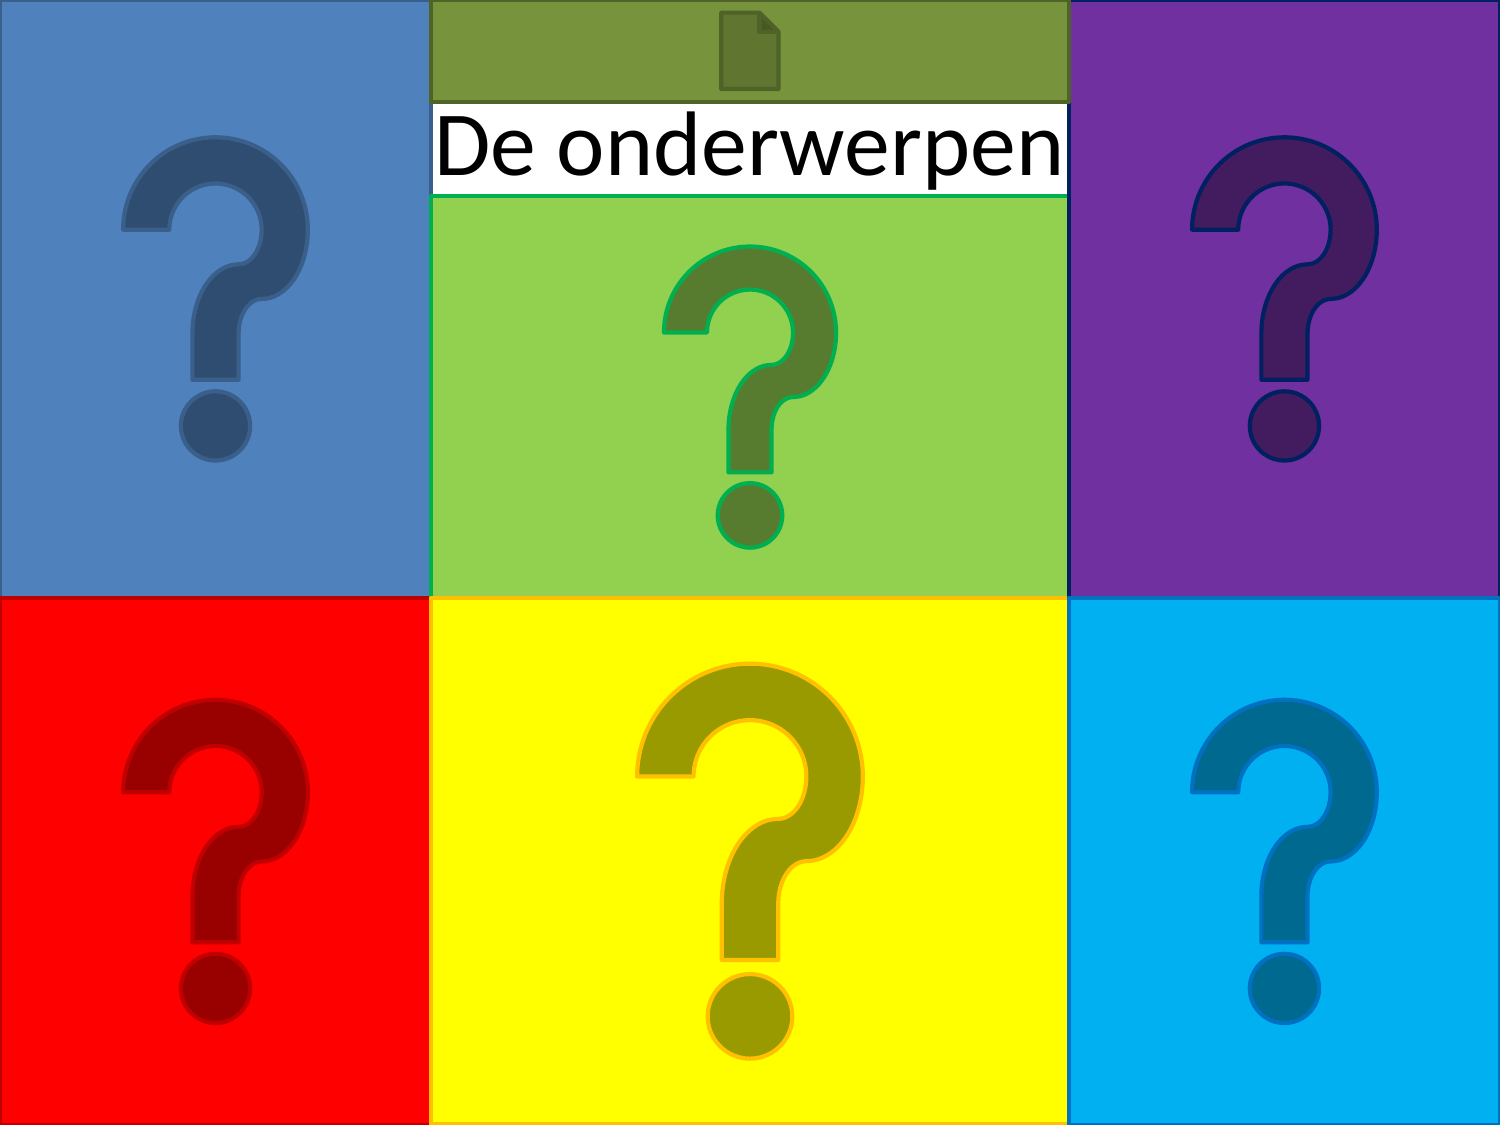

# De onderwerpen

Kapstok
Huis
Chocolade

Boom
Vijver
Digibord